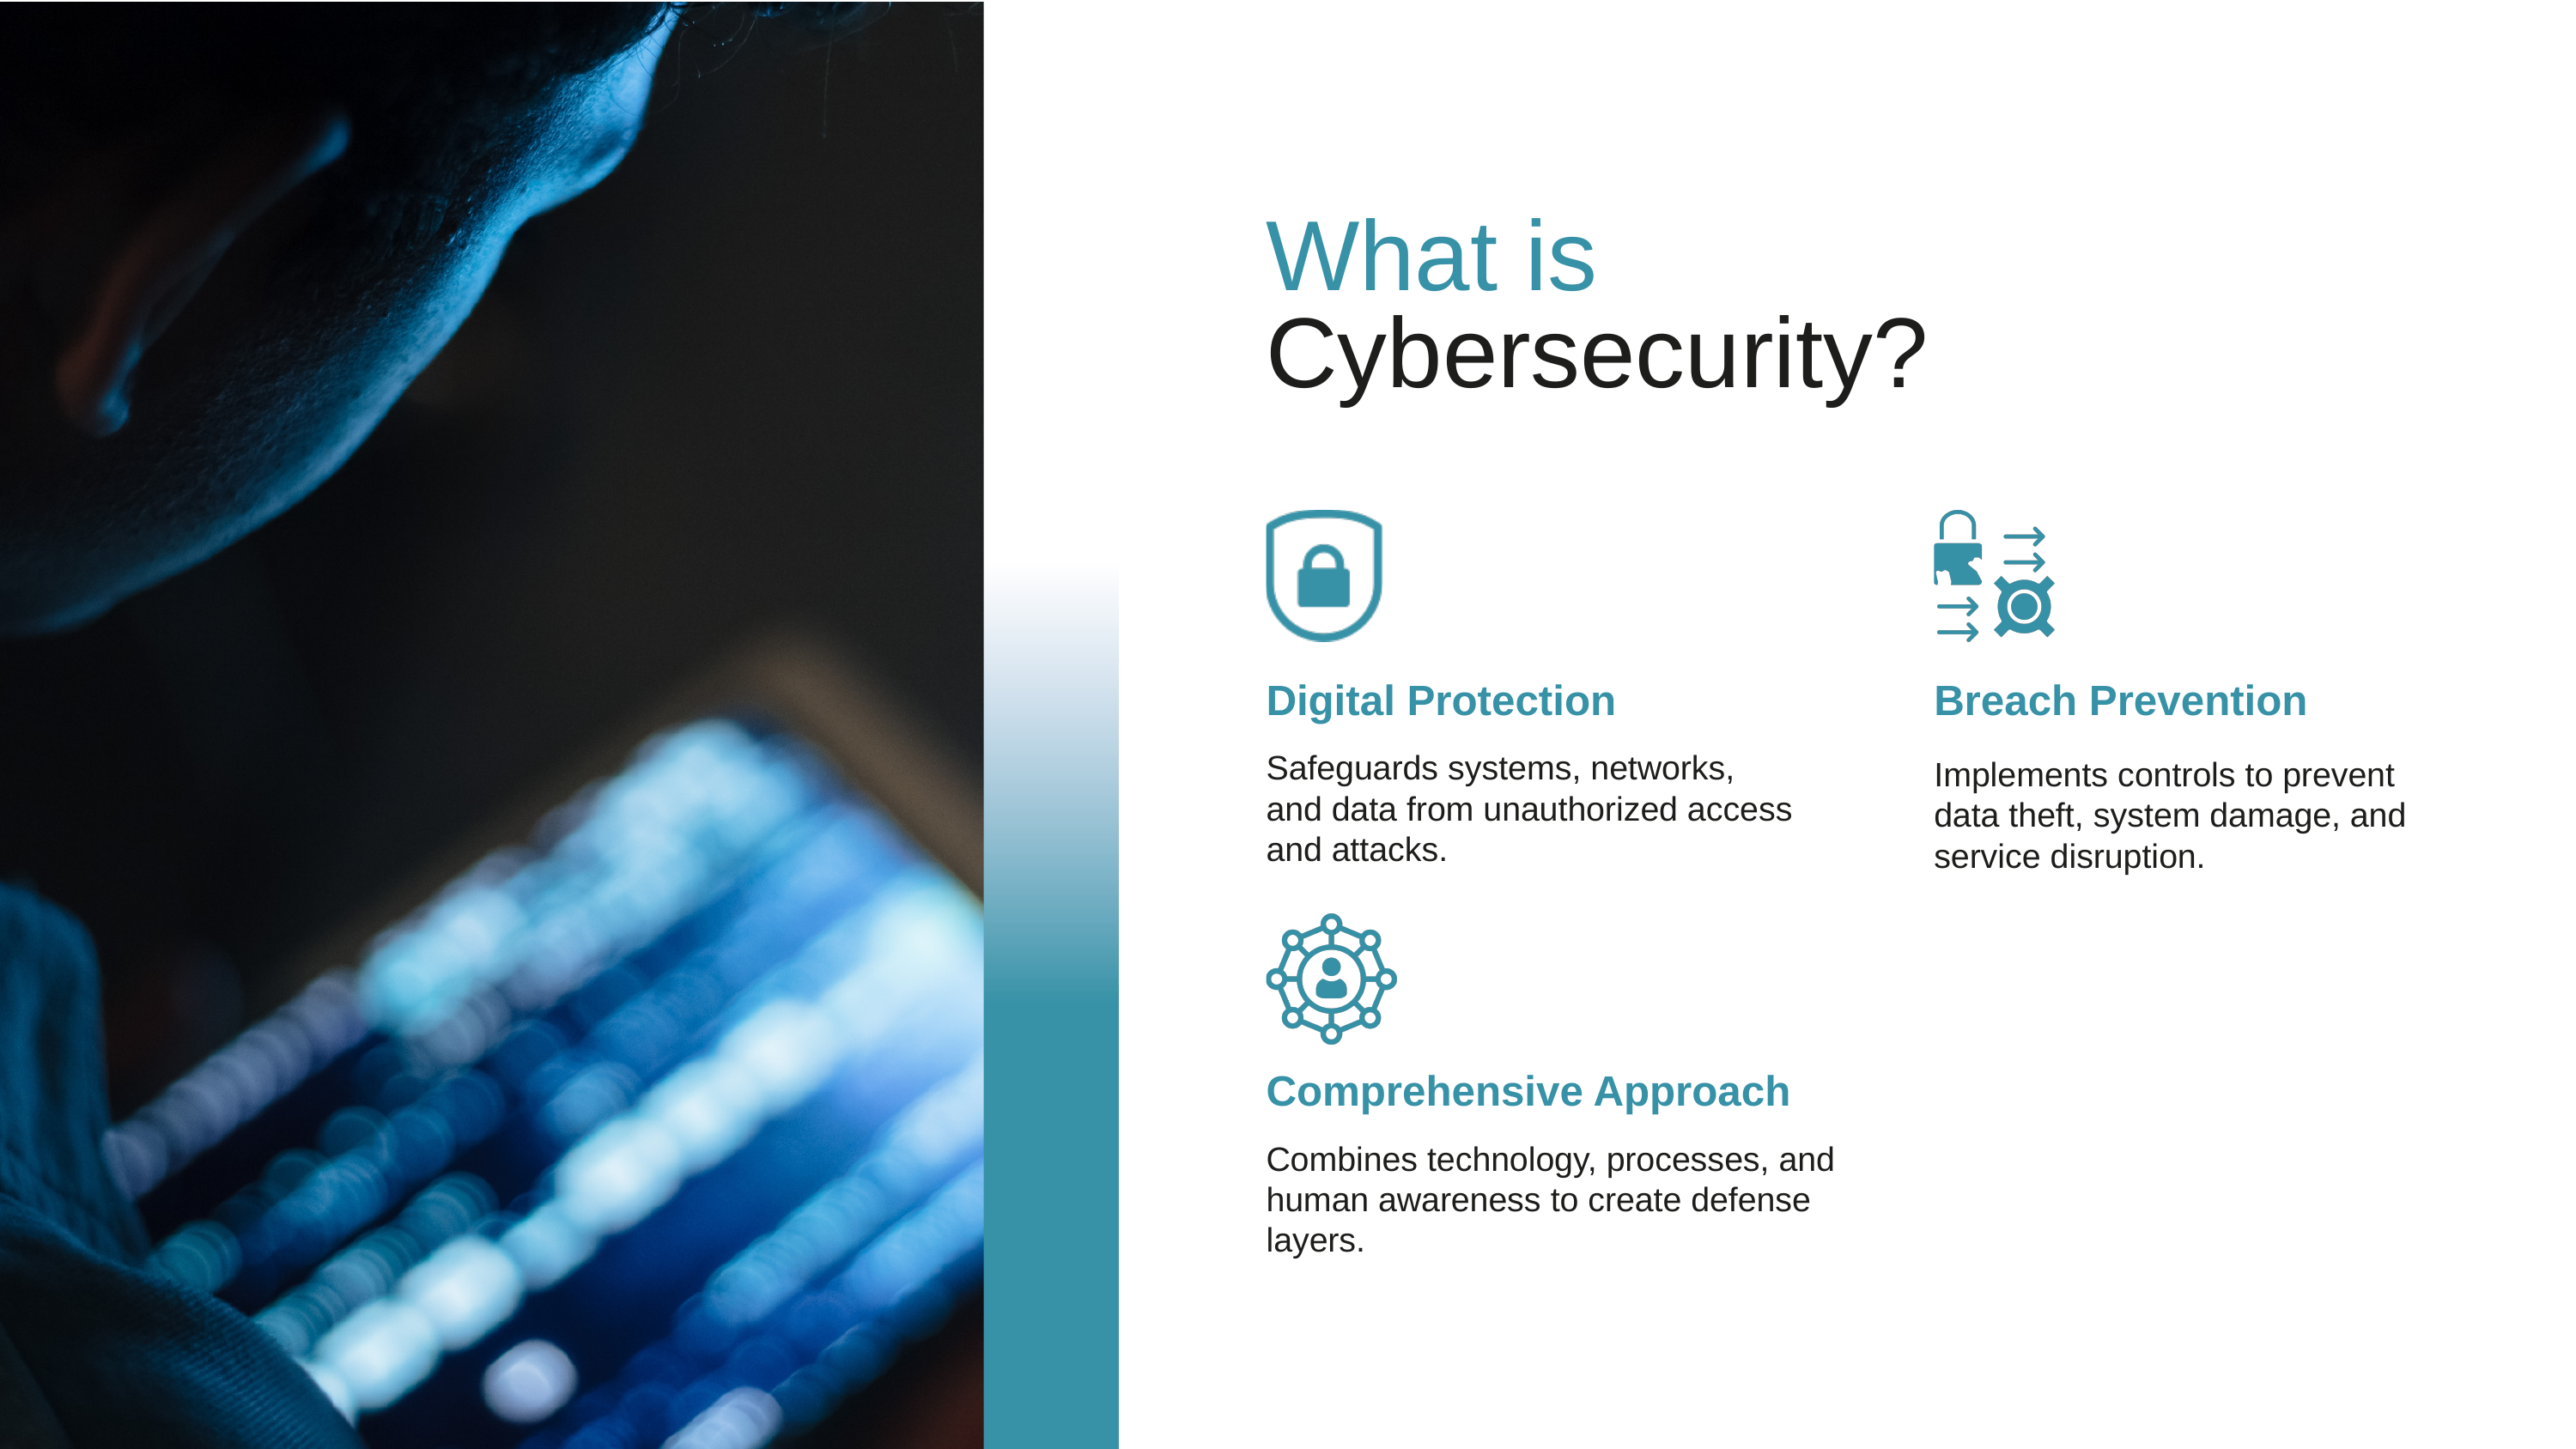

What is
Cybersecurity?

Digital Protection
Breach Prevention
Safeguards systems, networks, and data from unauthorized access and attacks.
Implements controls to prevent data theft, system damage, and service disruption.

Comprehensive Approach
Combines technology, processes, and human awareness to create defense layers.